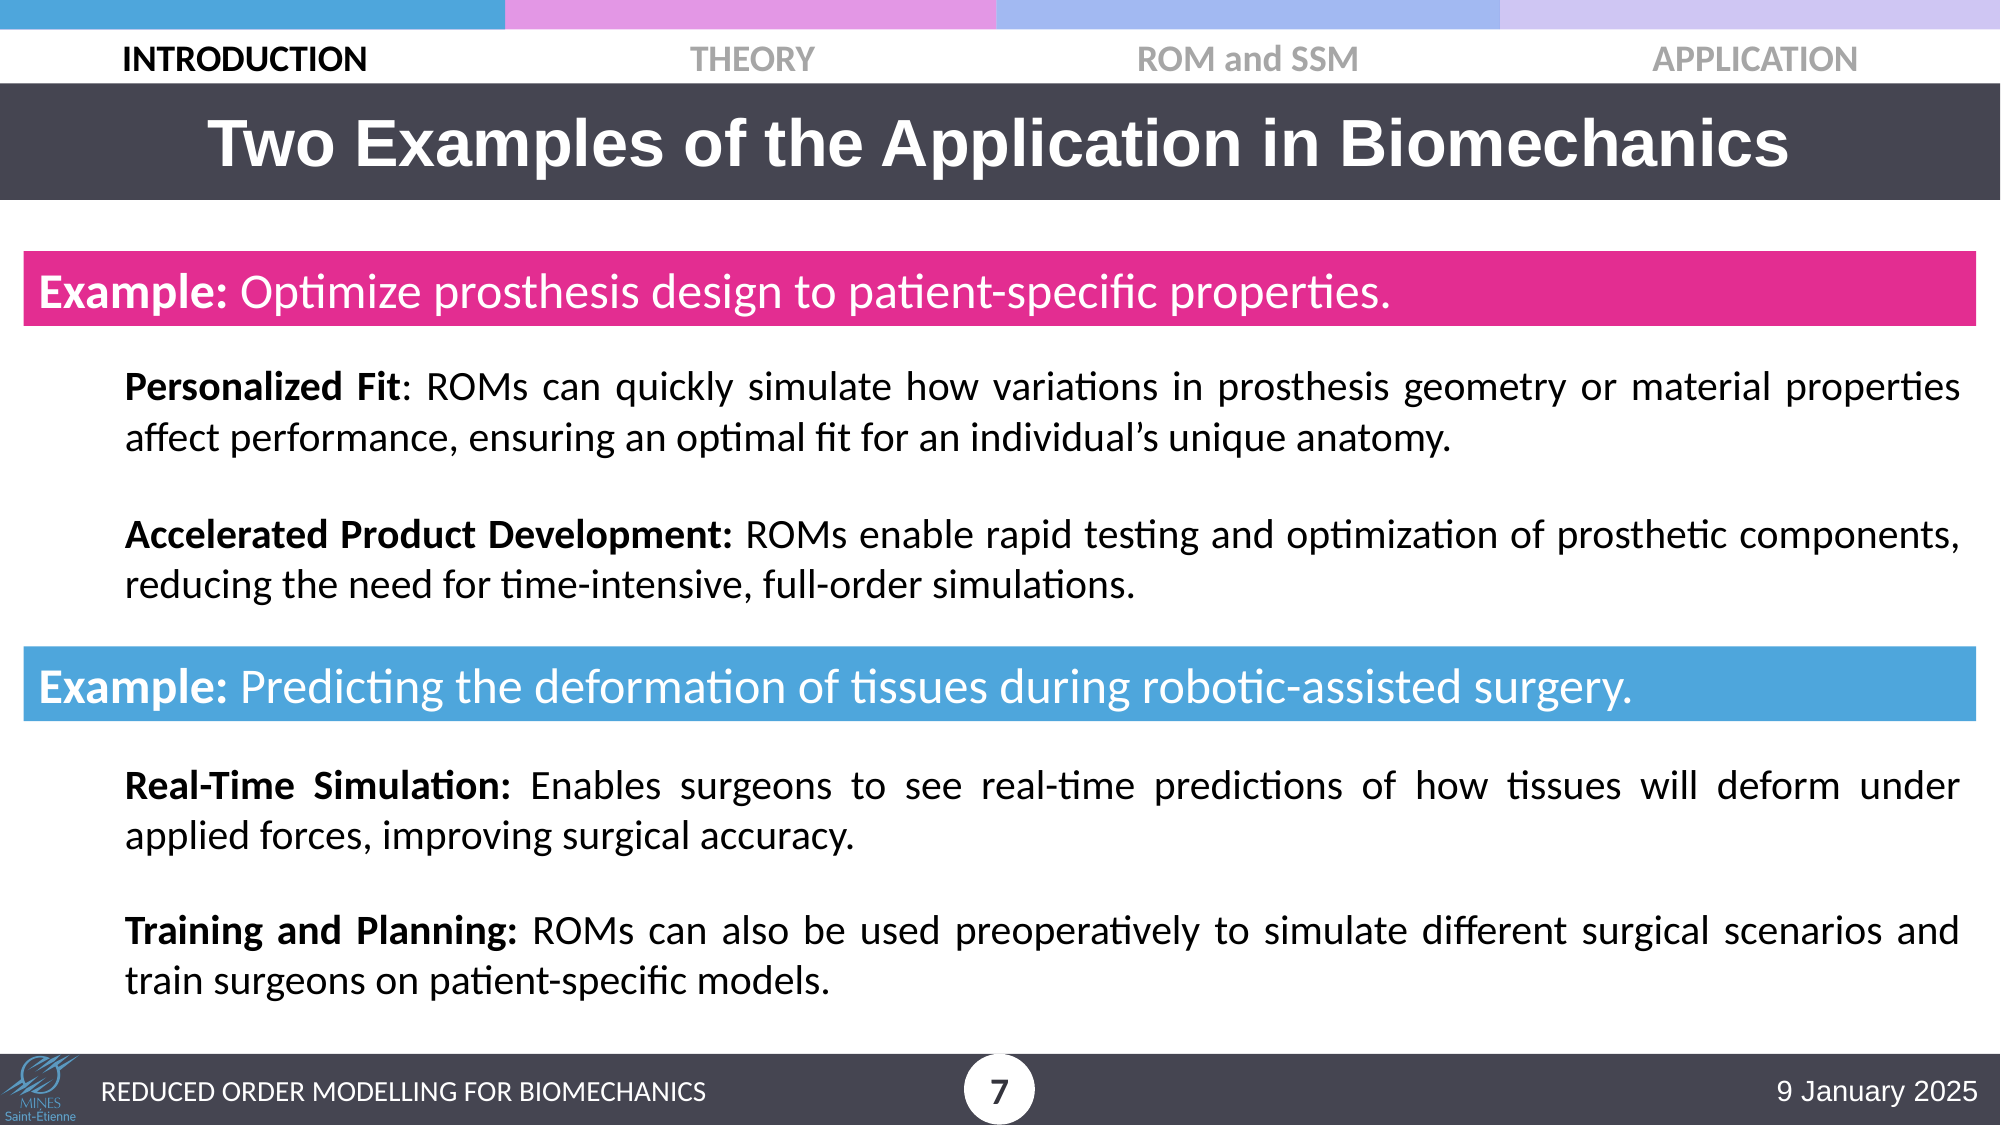

Two Examples of the Application in Biomechanics
Example: Optimize prosthesis design to patient-specific properties.
Personalized Fit: ROMs can quickly simulate how variations in prosthesis geometry or material properties affect performance, ensuring an optimal fit for an individual’s unique anatomy.
Accelerated Product Development: ROMs enable rapid testing and optimization of prosthetic components, reducing the need for time-intensive, full-order simulations.
Example: Predicting the deformation of tissues during robotic-assisted surgery.
Real-Time Simulation: Enables surgeons to see real-time predictions of how tissues will deform under applied forces, improving surgical accuracy.
Training and Planning: ROMs can also be used preoperatively to simulate different surgical scenarios and train surgeons on patient-specific models.